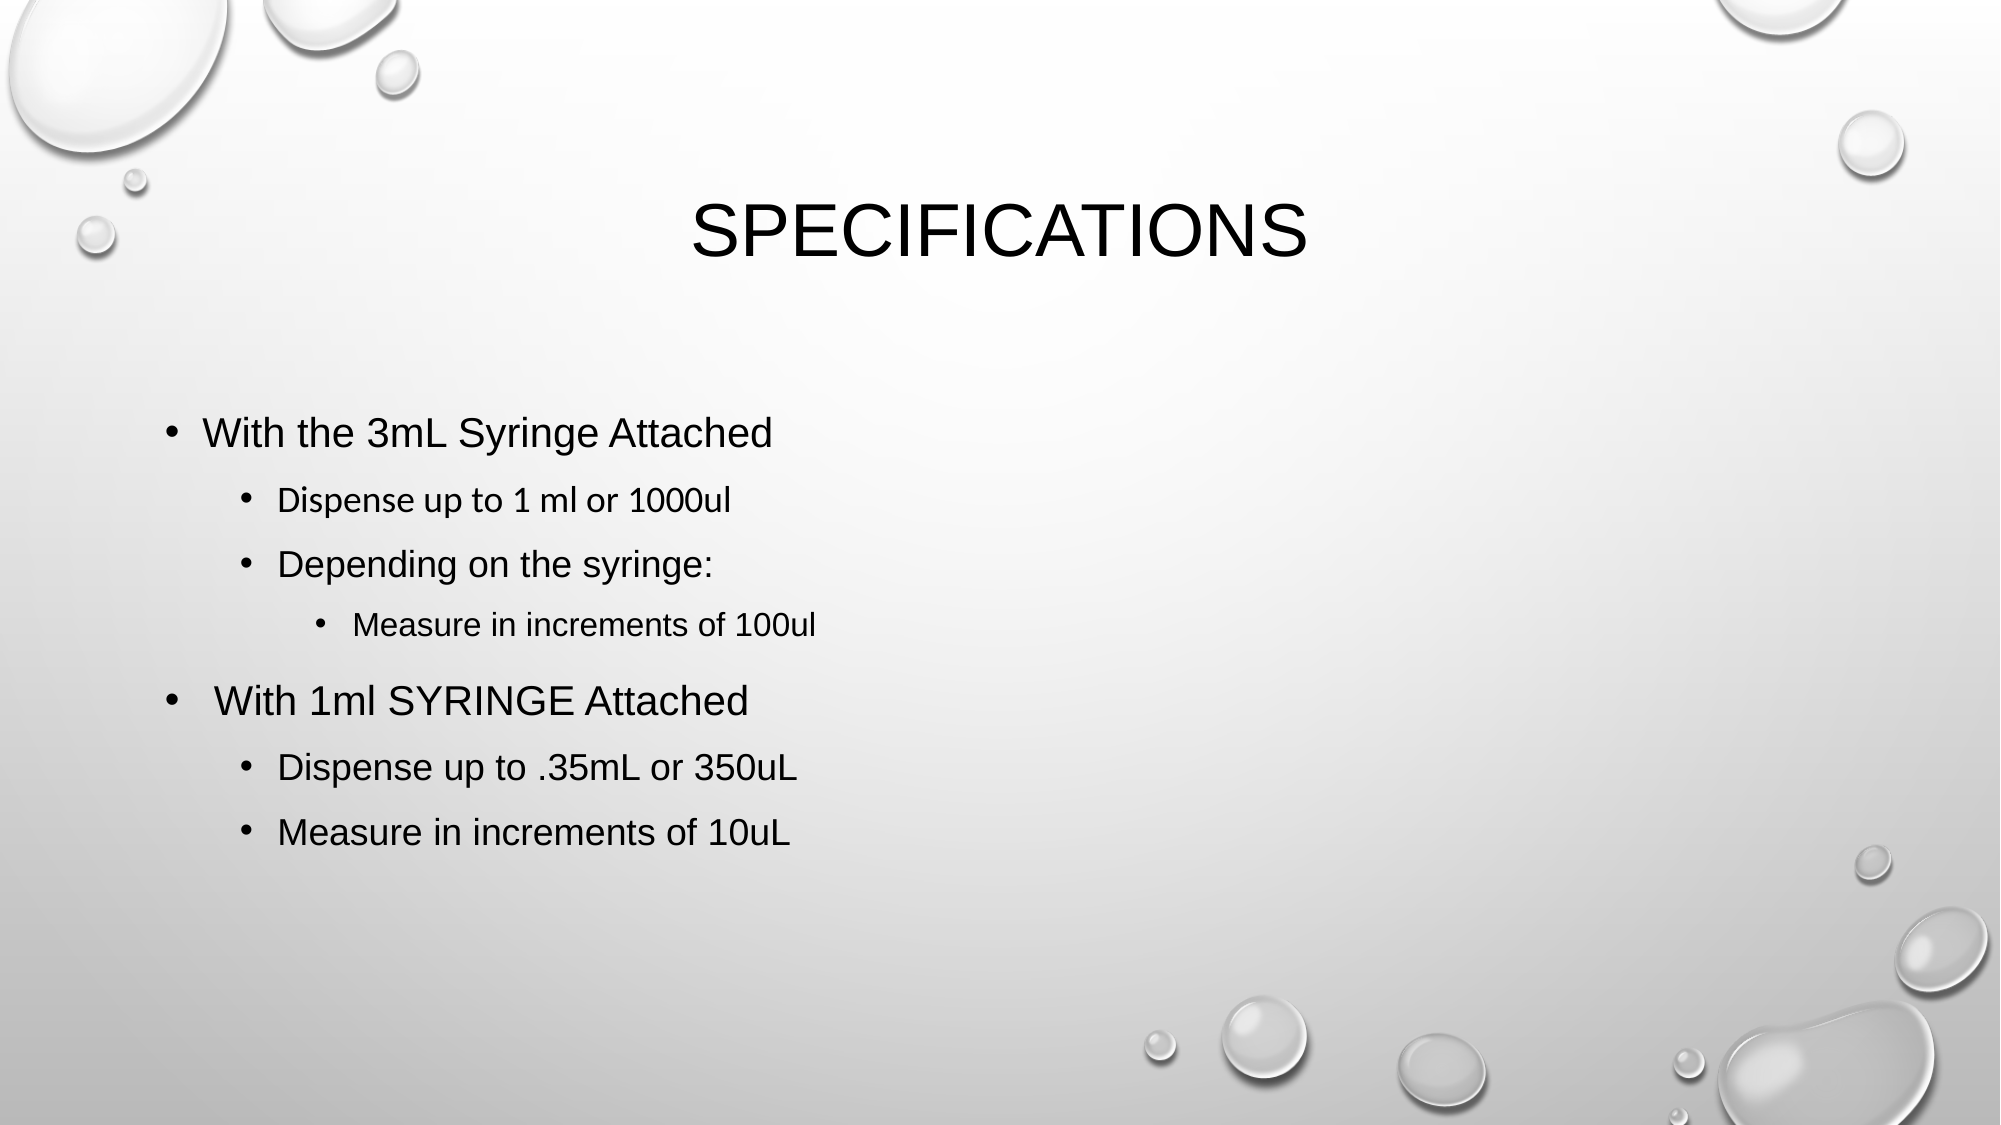

# Specifications
With the 3mL Syringe Attached
Dispense up to 1 ml or 1000ul
Depending on the syringe:
Measure in increments of 100ul
 With 1ml SYRINGE Attached
Dispense up to .35mL or 350uL
Measure in increments of 10uL